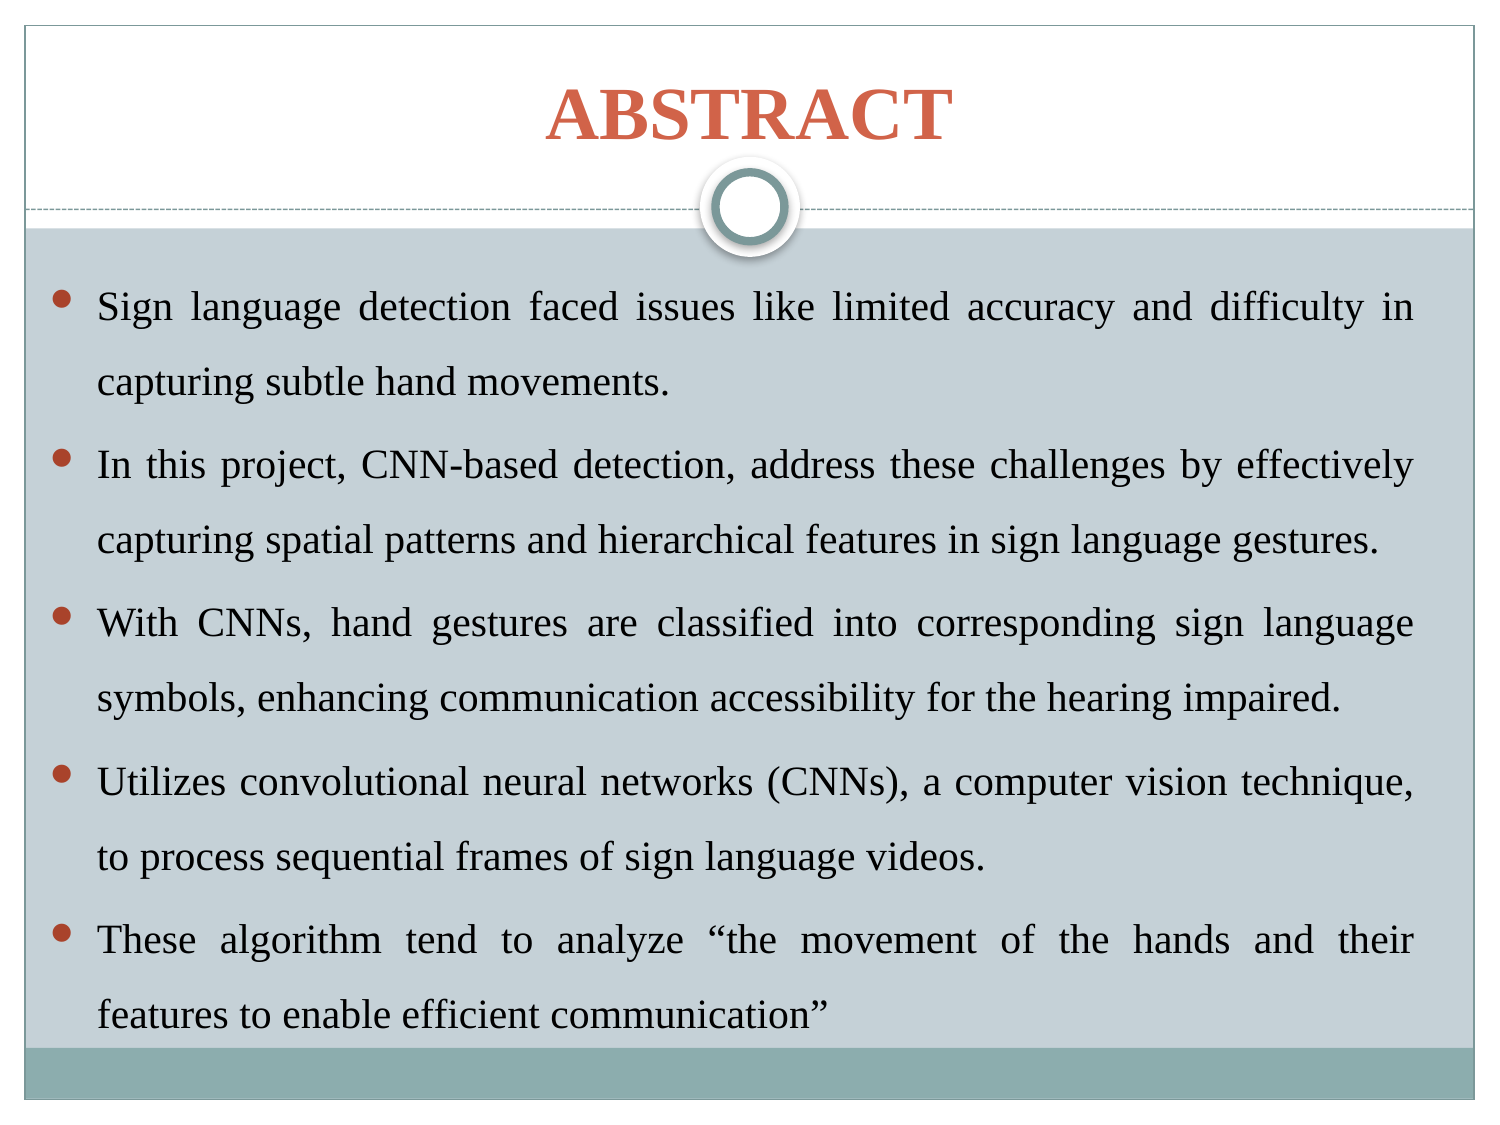

# ABSTRACT
Sign language detection faced issues like limited accuracy and difficulty in capturing subtle hand movements.
In this project, CNN-based detection, address these challenges by effectively capturing spatial patterns and hierarchical features in sign language gestures.
With CNNs, hand gestures are classified into corresponding sign language symbols, enhancing communication accessibility for the hearing impaired.
Utilizes convolutional neural networks (CNNs), a computer vision technique, to process sequential frames of sign language videos.
These algorithm tend to analyze “the movement of the hands and their features to enable efficient communication”